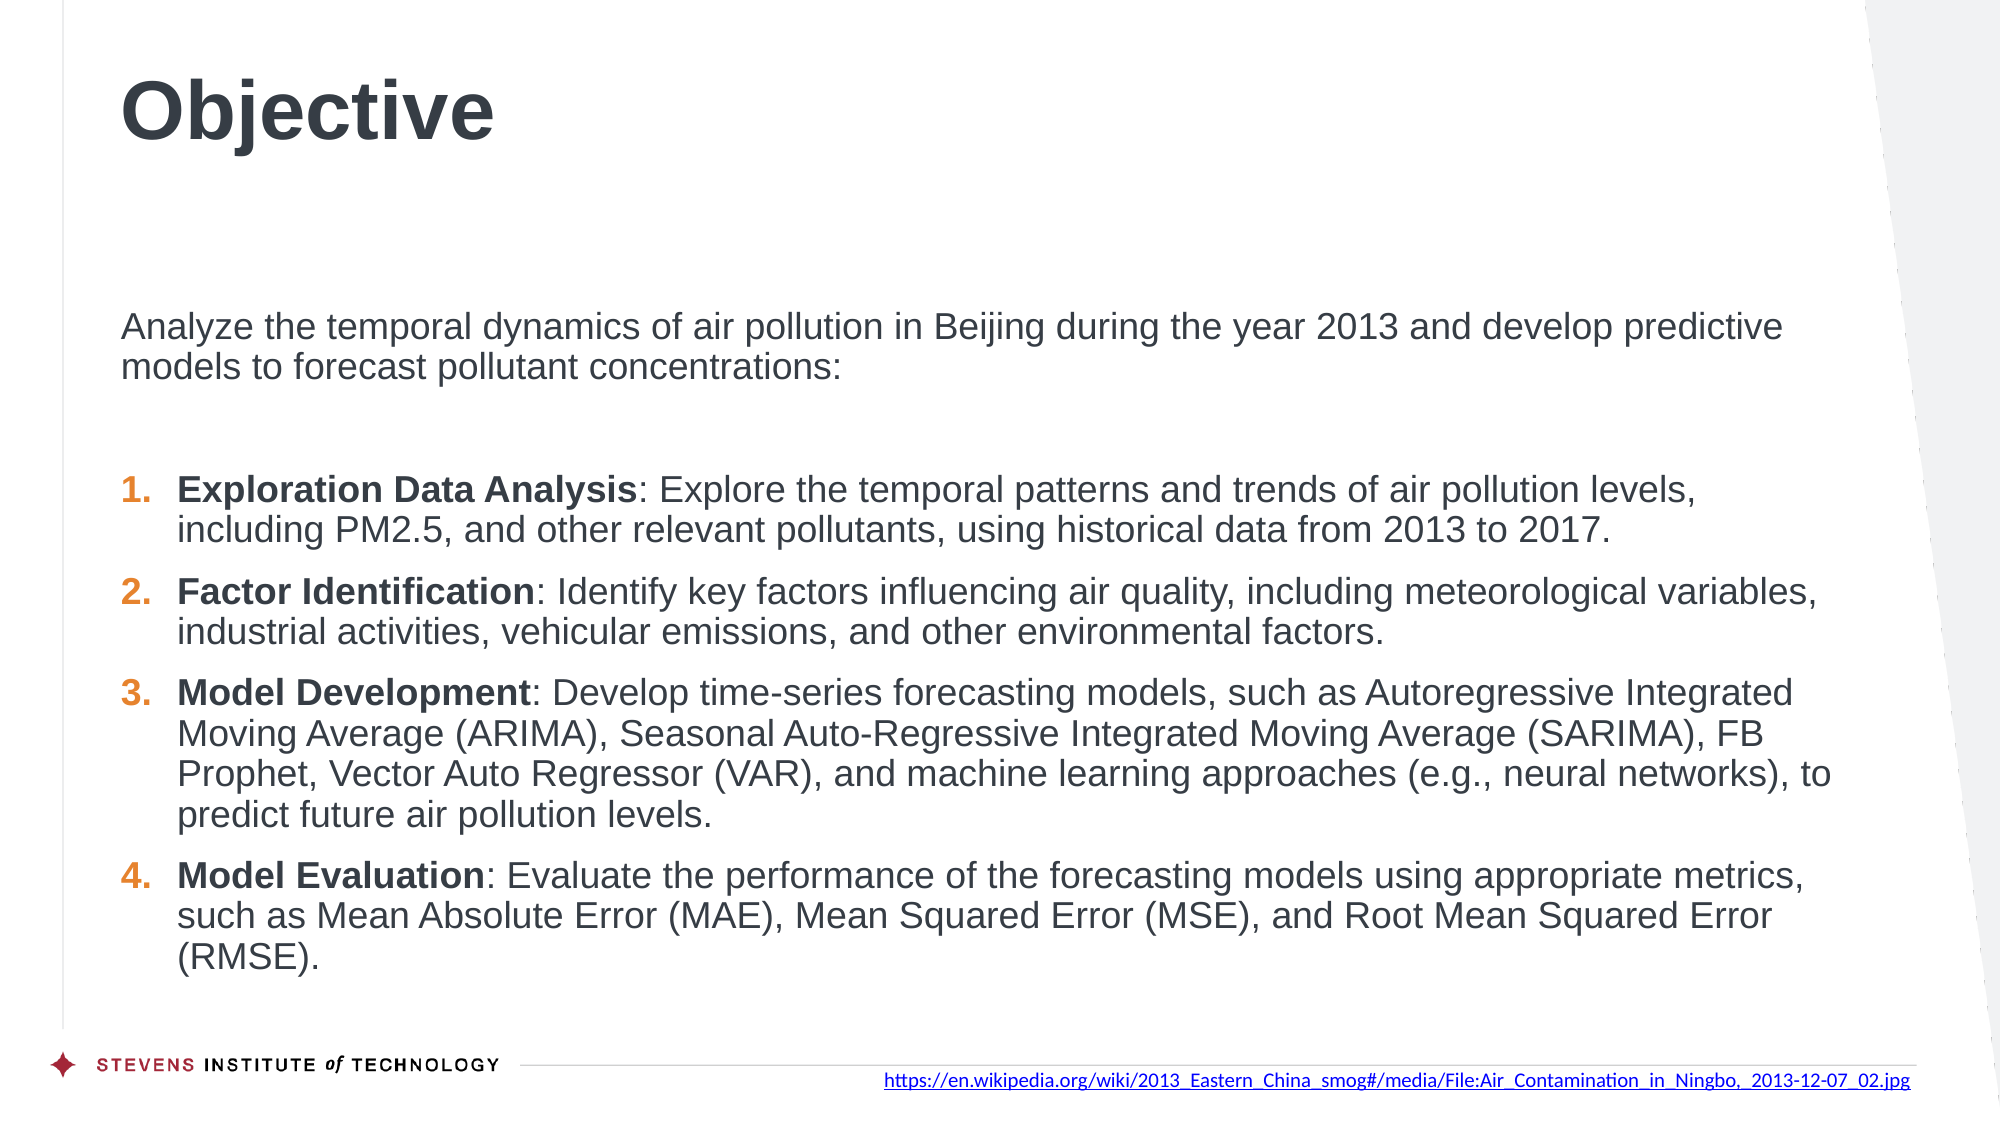

# Objective
Analyze the temporal dynamics of air pollution in Beijing during the year 2013 and develop predictive models to forecast pollutant concentrations:

Exploration Data Analysis: Explore the temporal patterns and trends of air pollution levels, including PM2.5, and other relevant pollutants, using historical data from 2013 to 2017.
Factor Identification: Identify key factors influencing air quality, including meteorological variables, industrial activities, vehicular emissions, and other environmental factors.
Model Development: Develop time-series forecasting models, such as Autoregressive Integrated Moving Average (ARIMA), Seasonal Auto-Regressive Integrated Moving Average (SARIMA), FB Prophet, Vector Auto Regressor (VAR), and machine learning approaches (e.g., neural networks), to predict future air pollution levels.
Model Evaluation: Evaluate the performance of the forecasting models using appropriate metrics, such as Mean Absolute Error (MAE), Mean Squared Error (MSE), and Root Mean Squared Error (RMSE).
https://en.wikipedia.org/wiki/2013_Eastern_China_smog#/media/File:Air_Contamination_in_Ningbo,_2013-12-07_02.jpg